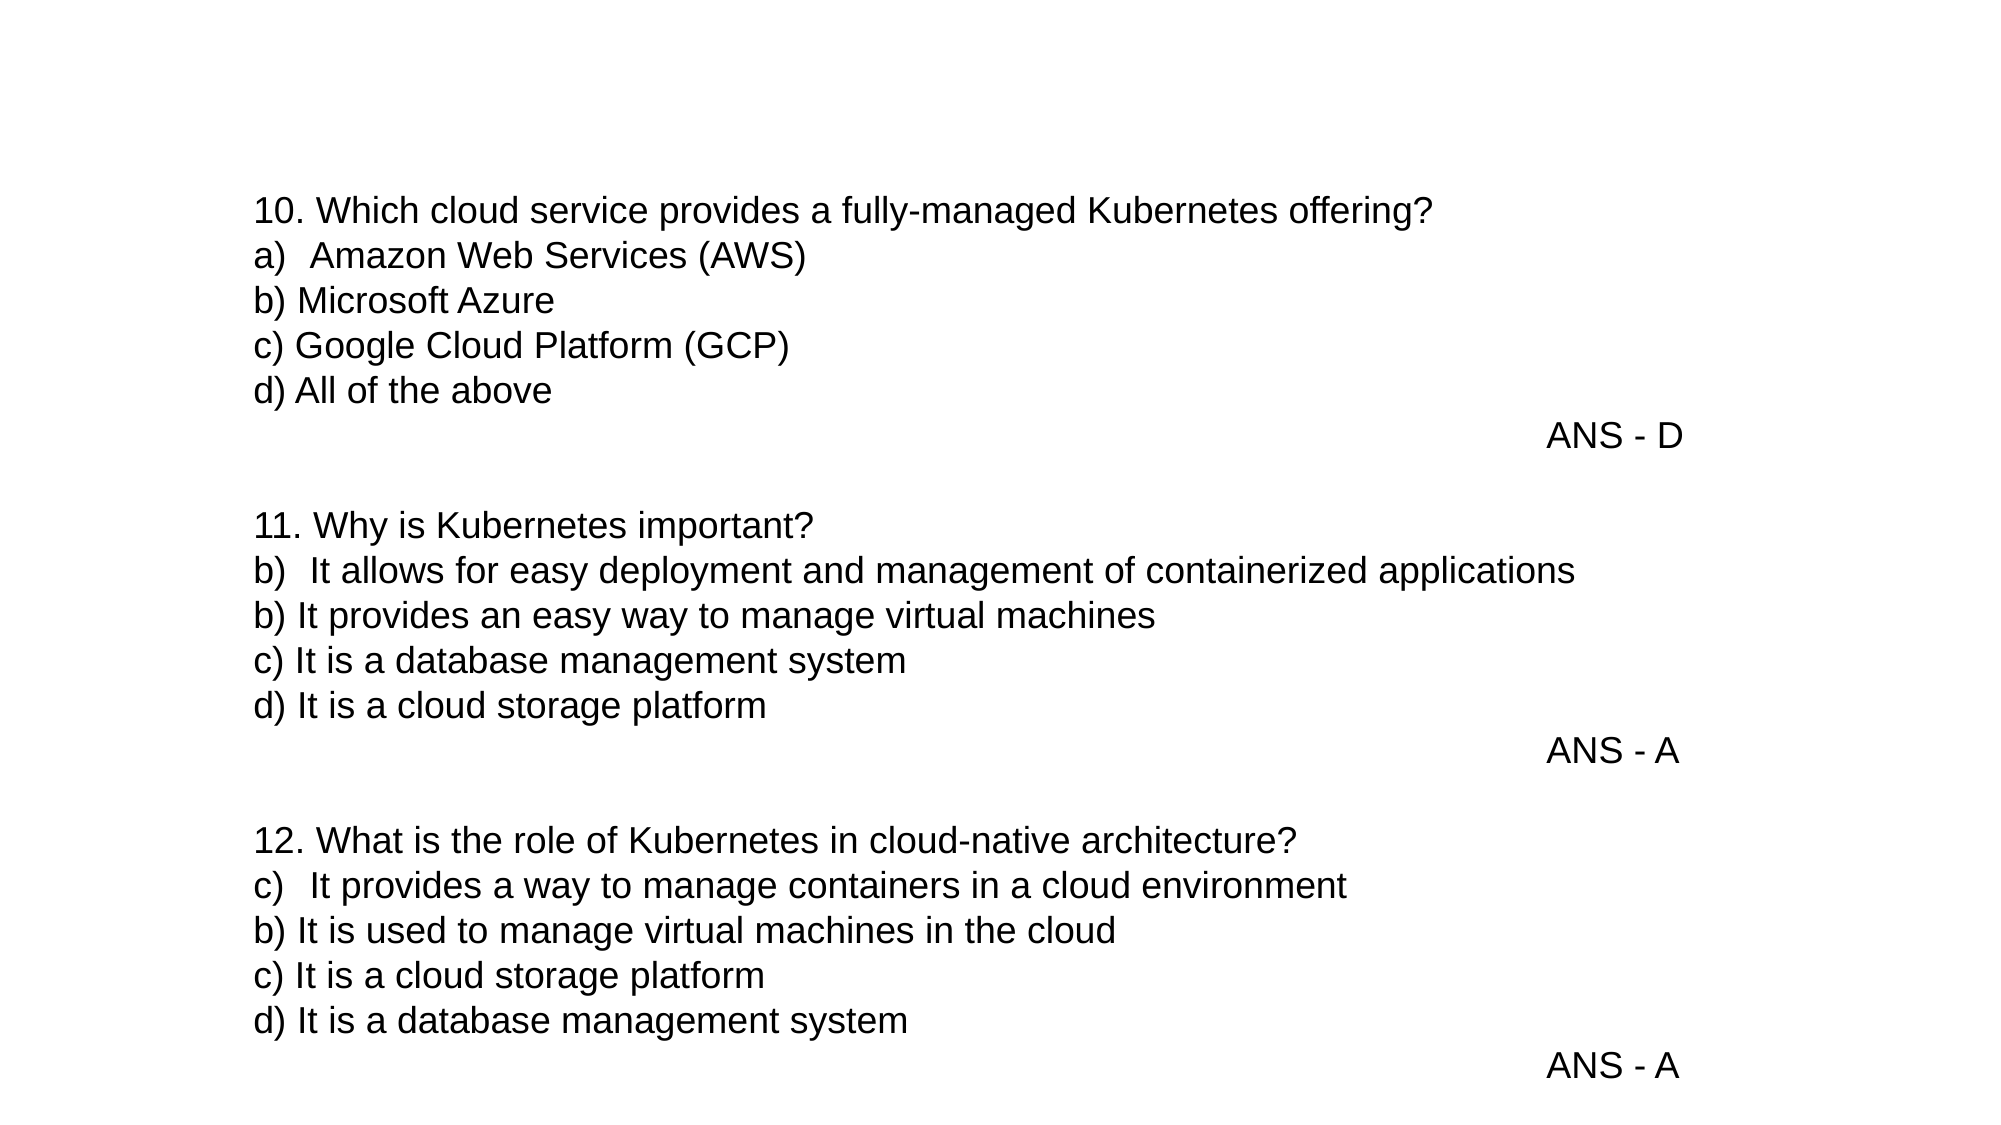

10. Which cloud service provides a fully-managed Kubernetes offering?
Amazon Web Services (AWS)
b) Microsoft Azure
c) Google Cloud Platform (GCP)
d) All of the above
                                                                  ANS - D

11. Why is Kubernetes important?
It allows for easy deployment and management of containerized applications
b) It provides an easy way to manage virtual machines
c) It is a database management system
d) It is a cloud storage platform
                                                                  ANS - A

12. What is the role of Kubernetes in cloud-native architecture?
It provides a way to manage containers in a cloud environment
b) It is used to manage virtual machines in the cloud
c) It is a cloud storage platform
d) It is a database management system
                                                                  ANS - A